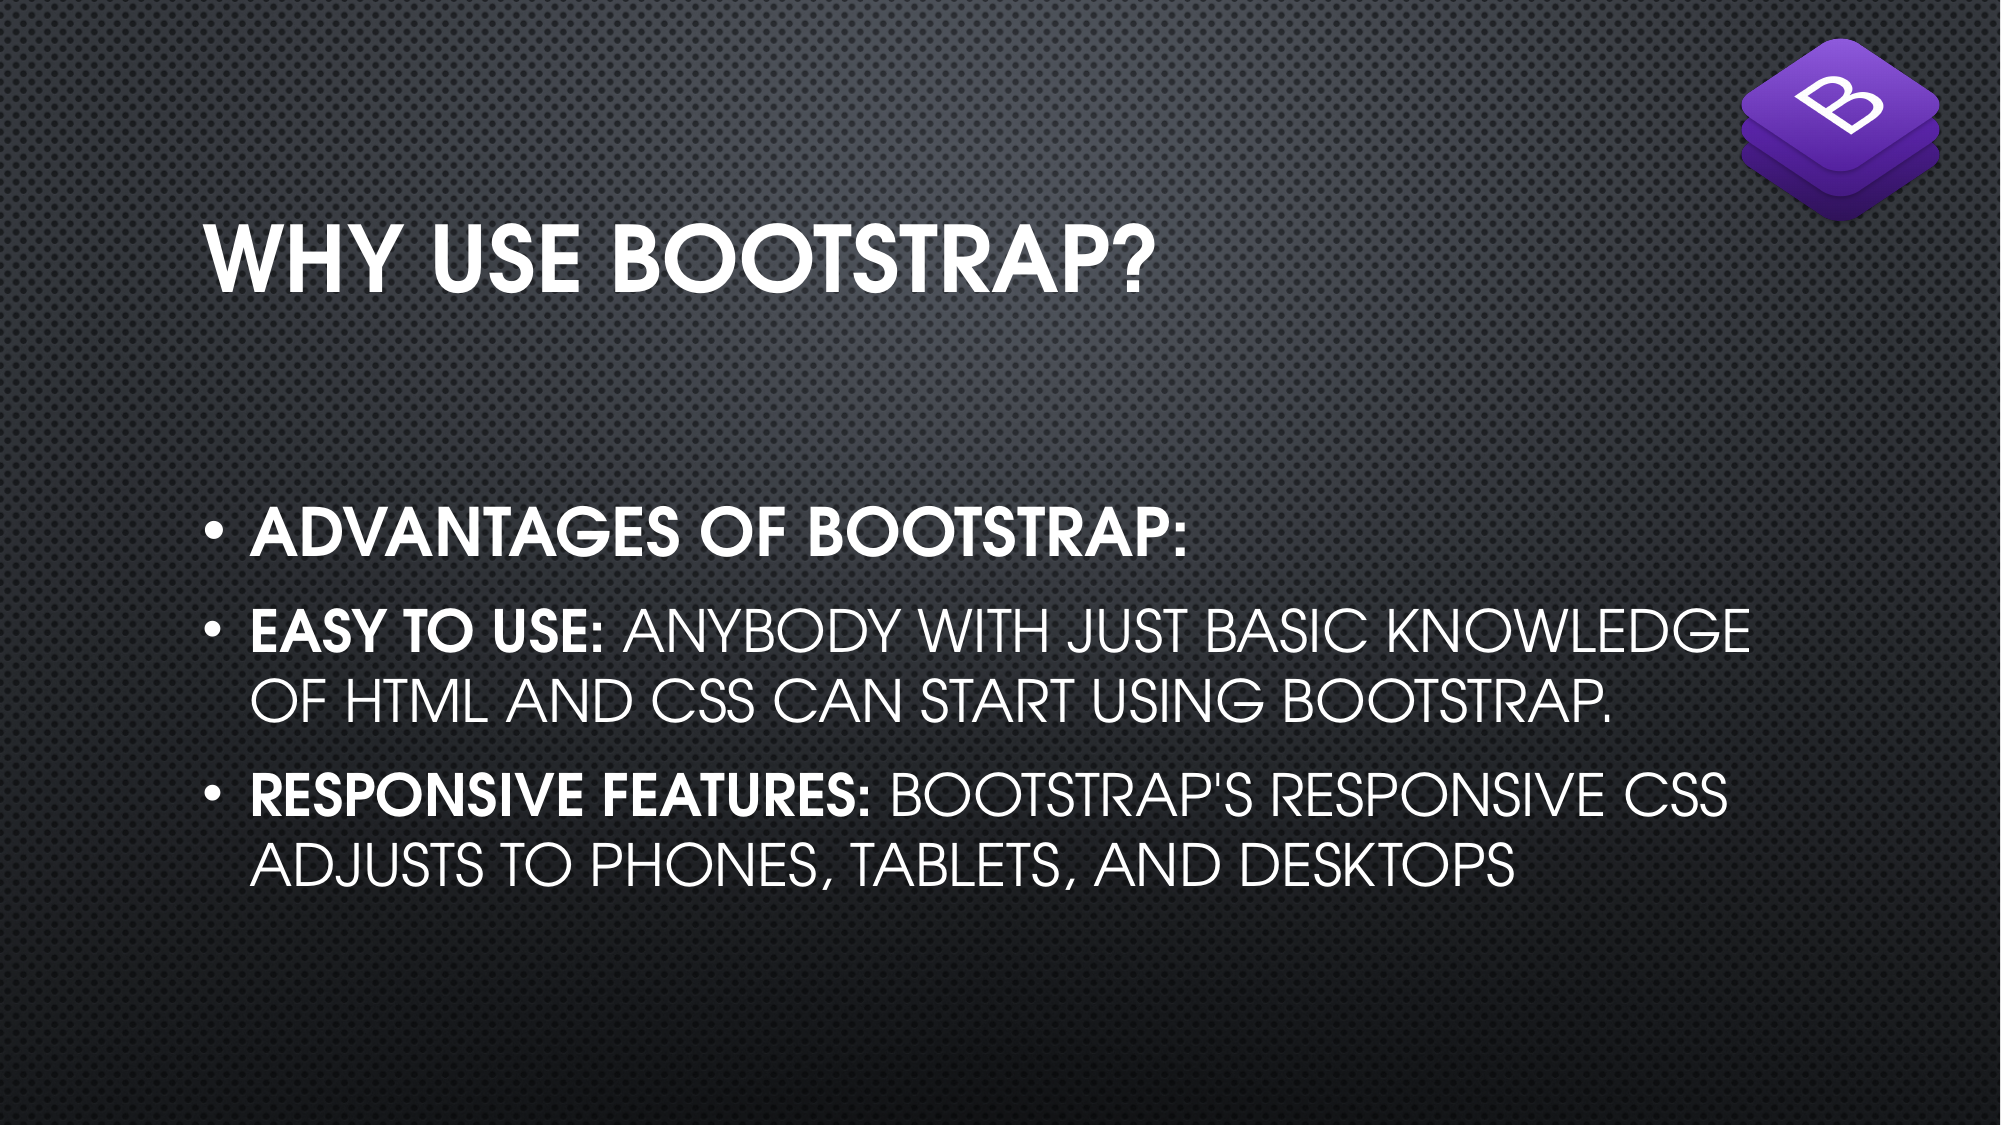

# Why Use Bootstrap?
Advantages of Bootstrap:
Easy to use: Anybody with just basic knowledge of HTML and CSS can start using Bootstrap.
Responsive features: Bootstrap's responsive CSS adjusts to phones, tablets, and desktops